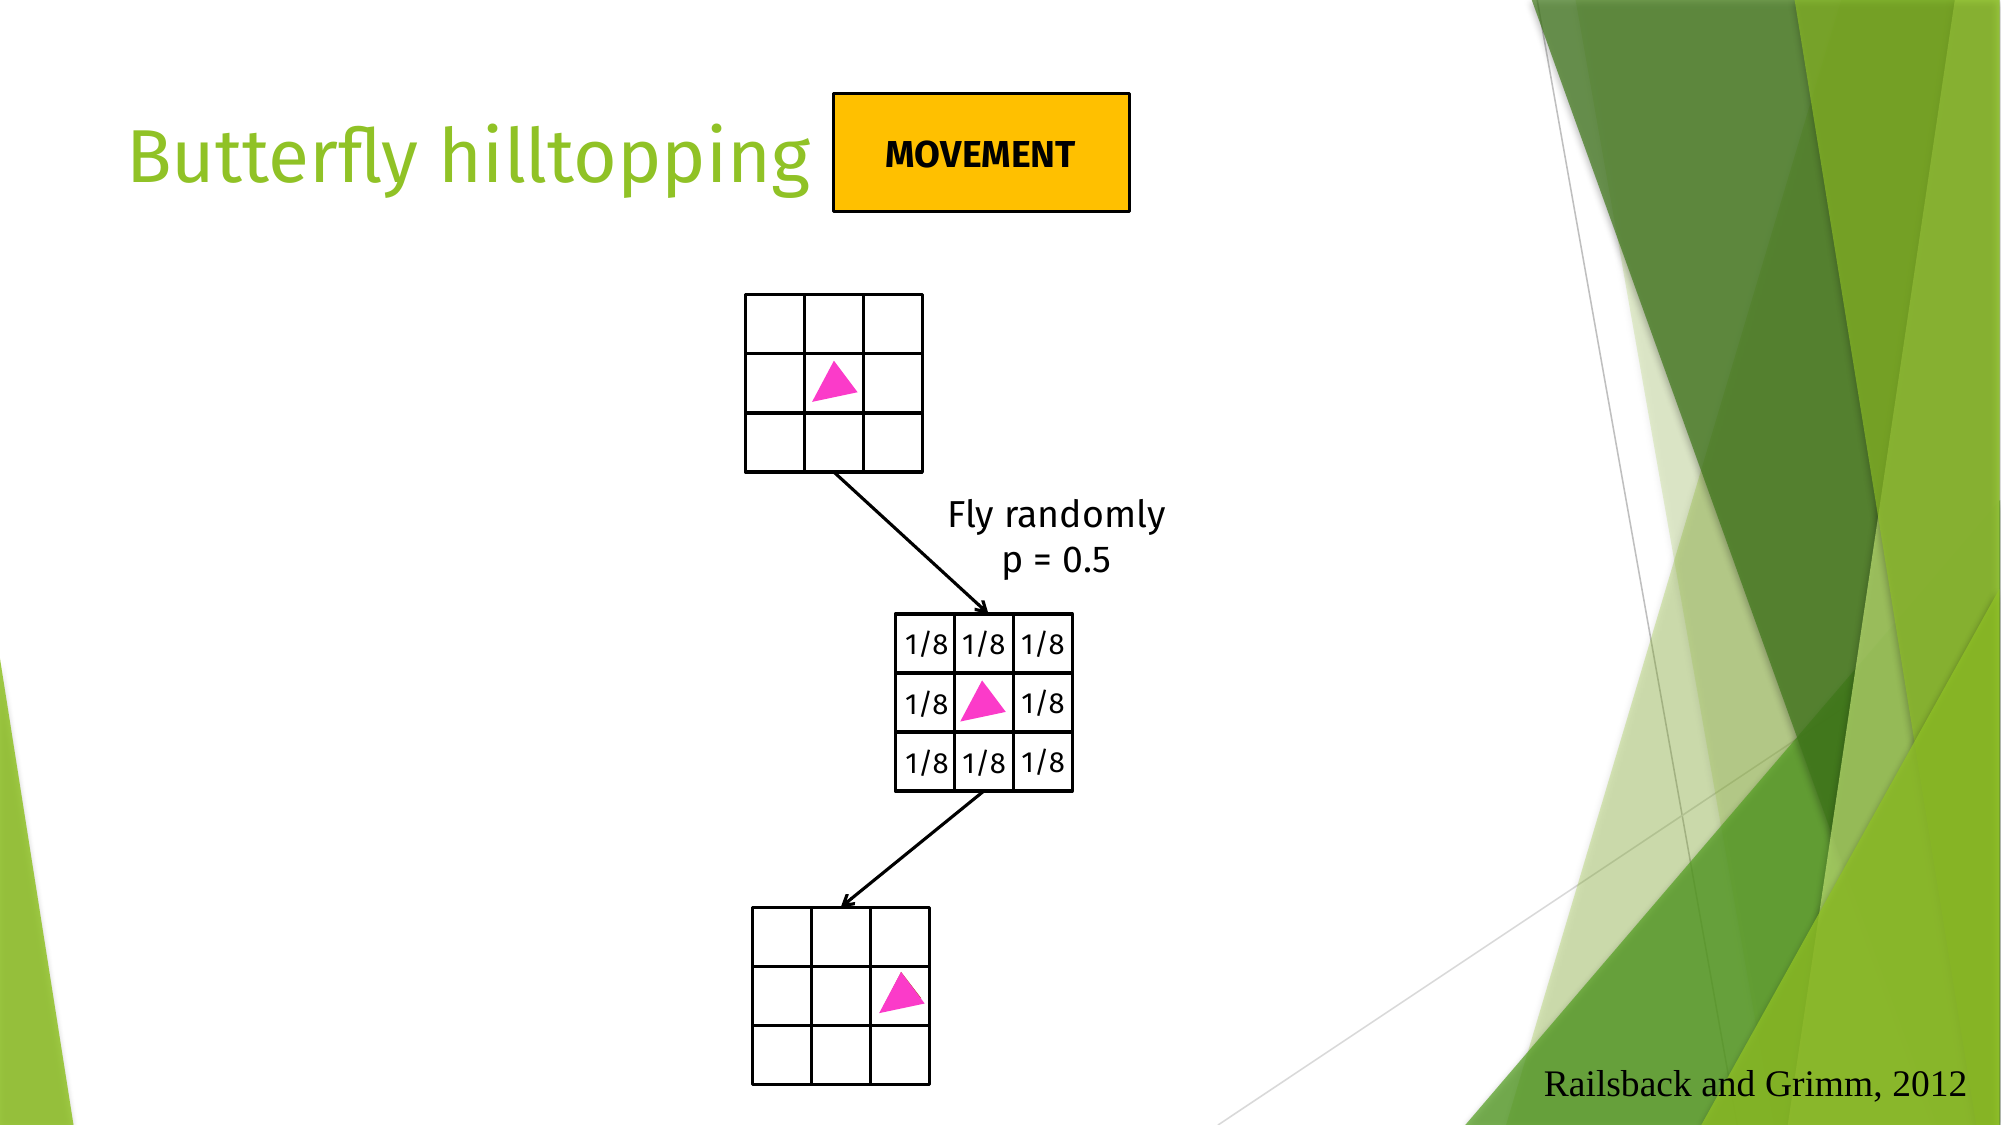

# Butterfly hilltopping
MOVEMENT

Fly randomly
p = 0.5

1/8
1/8
1/8

1/8
1/8

1/8
1/8
1/8

Railsback and Grimm, 2012